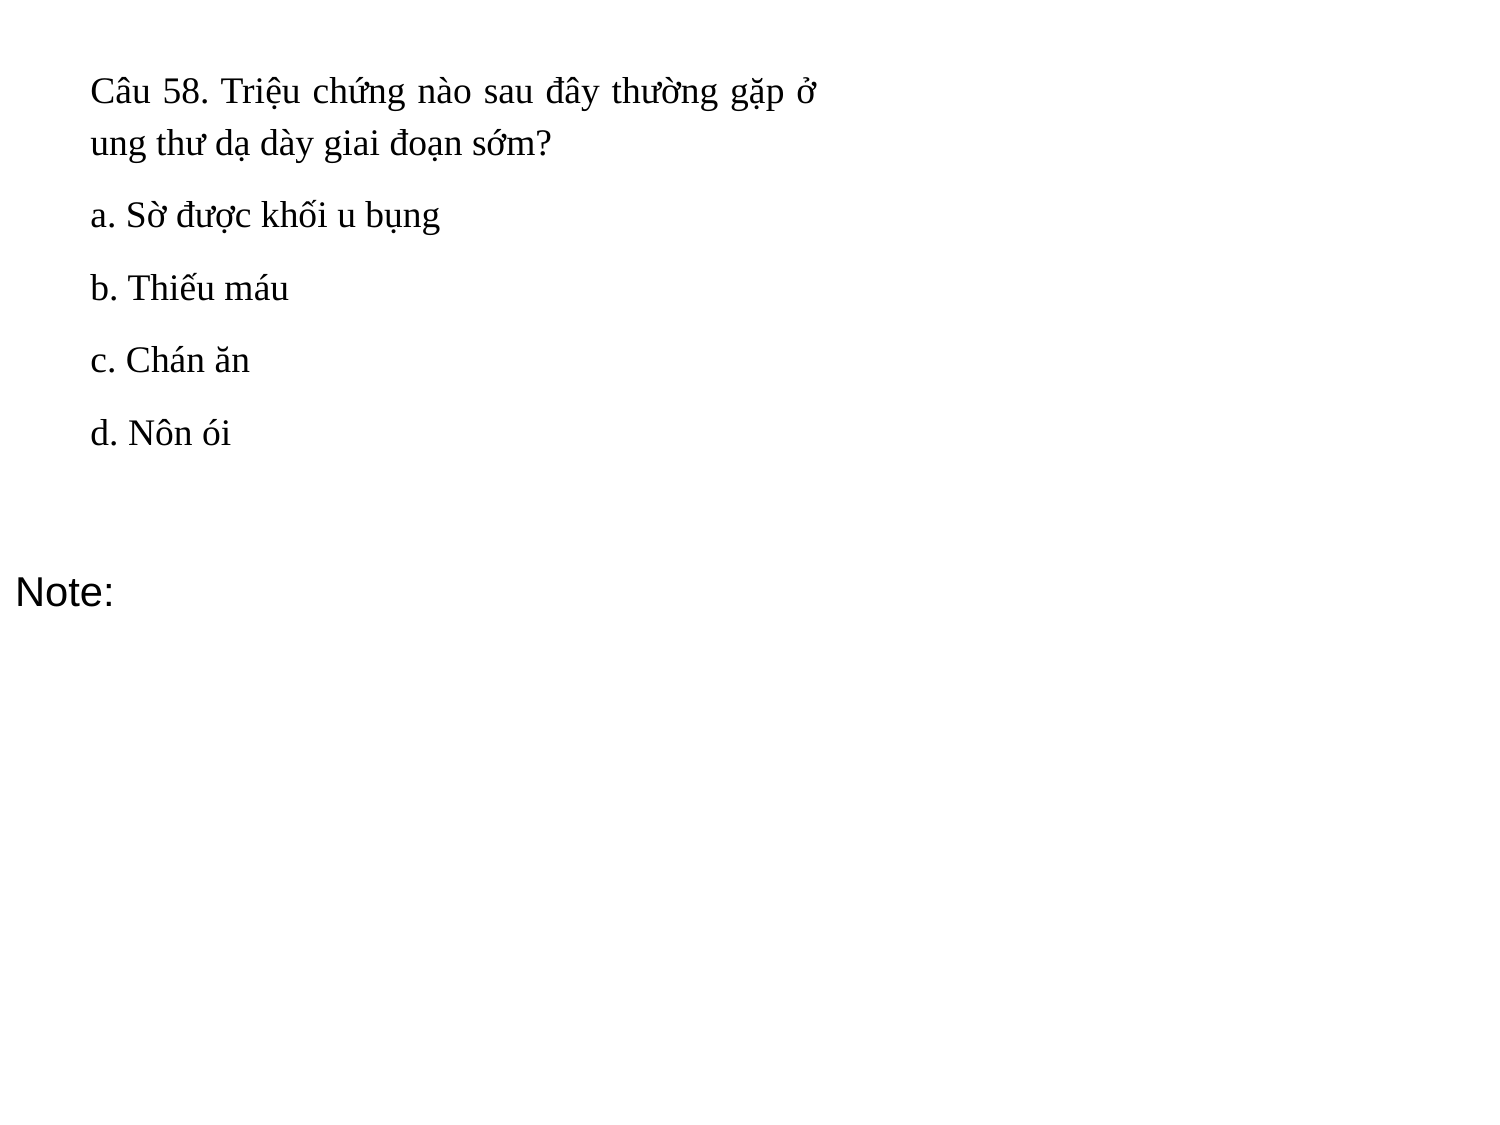

Câu 58. Triệu chứng nào sau đây thường gặp ở ung thư dạ dày giai đoạn sớm?
a. Sờ được khối u bụng
b. Thiếu máu
c. Chán ăn
d. Nôn ói
Note: